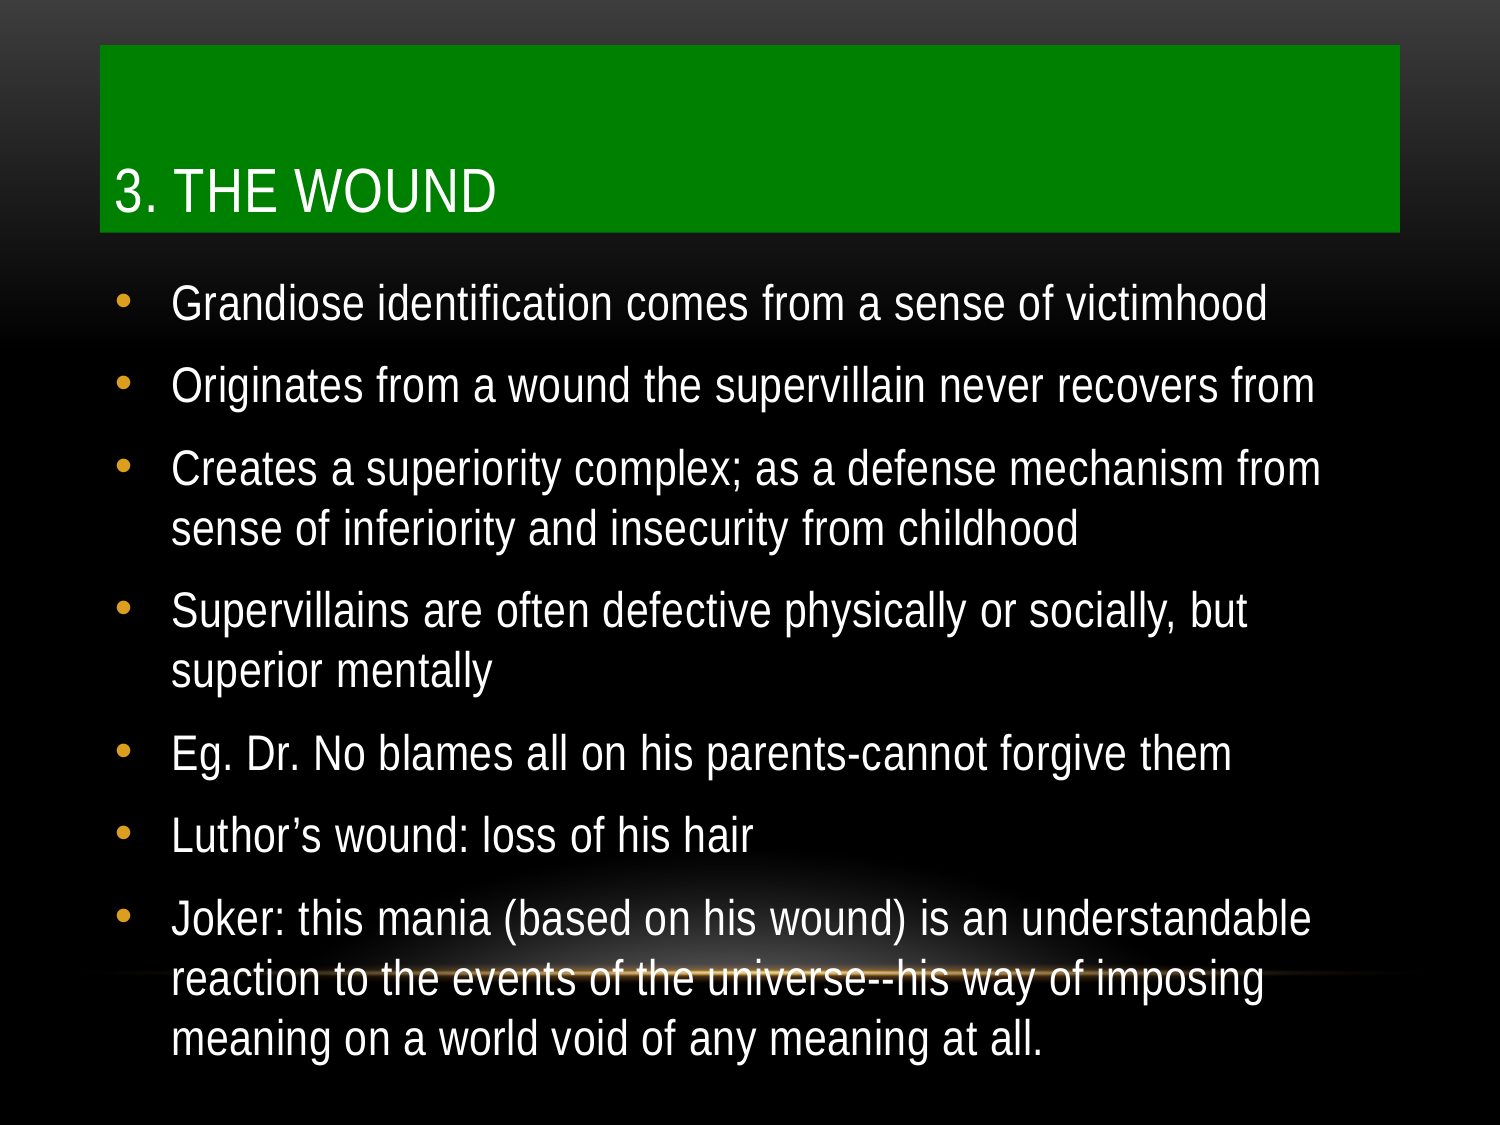

# 3. The wound
Grandiose identification comes from a sense of victimhood
Originates from a wound the supervillain never recovers from
Creates a superiority complex; as a defense mechanism from sense of inferiority and insecurity from childhood
Supervillains are often defective physically or socially, but superior mentally
Eg. Dr. No blames all on his parents-cannot forgive them
Luthor’s wound: loss of his hair
Joker: this mania (based on his wound) is an understandable reaction to the events of the universe--his way of imposing meaning on a world void of any meaning at all.